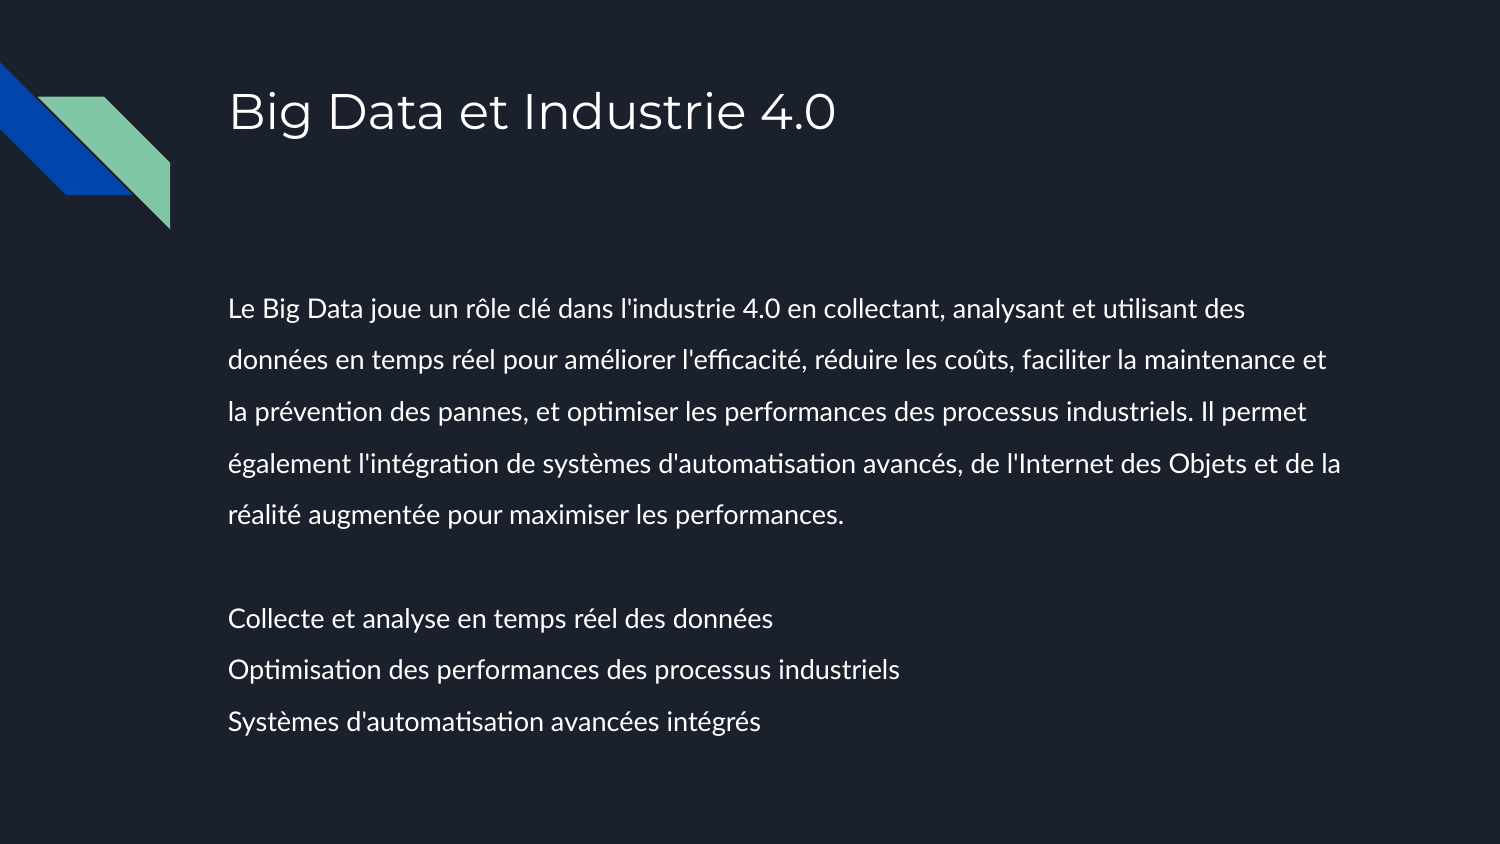

# Big Data et Industrie 4.0
Le Big Data joue un rôle clé dans l'industrie 4.0 en collectant, analysant et utilisant des données en temps réel pour améliorer l'efficacité, réduire les coûts, faciliter la maintenance et la prévention des pannes, et optimiser les performances des processus industriels. Il permet également l'intégration de systèmes d'automatisation avancés, de l'Internet des Objets et de la réalité augmentée pour maximiser les performances.

Collecte et analyse en temps réel des données
Optimisation des performances des processus industriels
Systèmes d'automatisation avancées intégrés